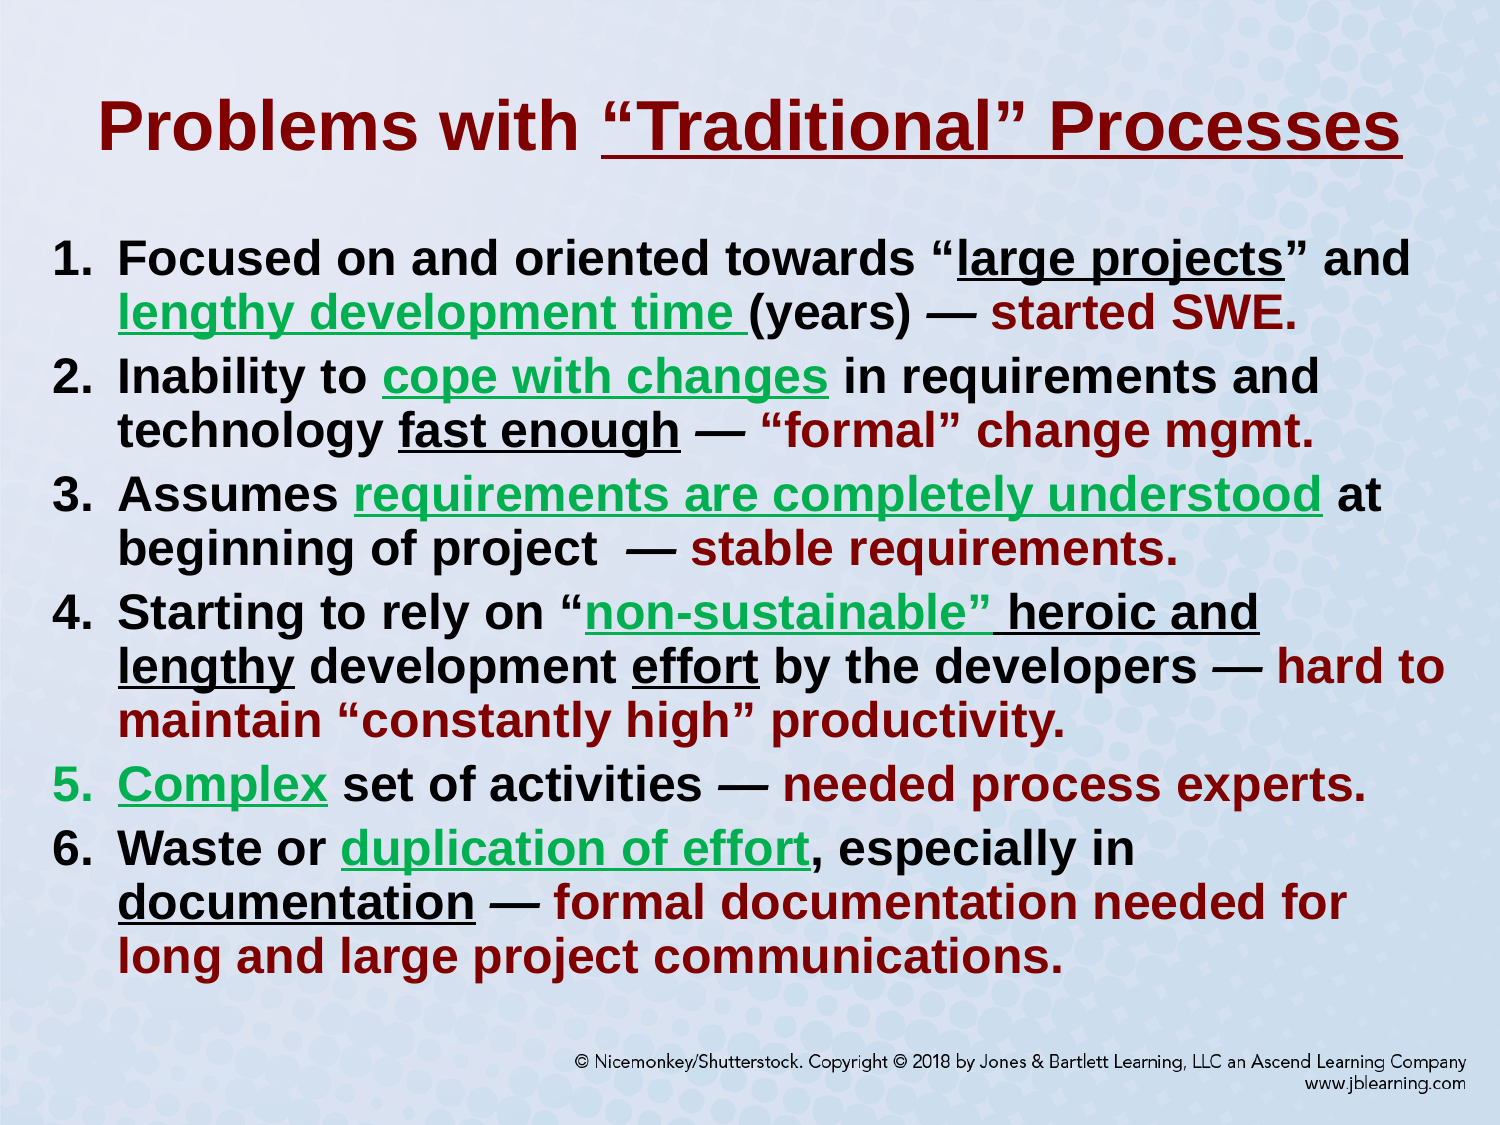

# Problems with “Traditional” Processes
Focused on and oriented towards “large projects” and lengthy development time (years) — started SWE.
Inability to cope with changes in requirements and technology fast enough — “formal” change mgmt.
Assumes requirements are completely understood at beginning of project  — stable requirements.
Starting to rely on “non-sustainable” heroic and lengthy development effort by the developers — hard to maintain “constantly high” productivity.
Complex set of activities — needed process experts.
Waste or duplication of effort, especially in documentation — formal documentation needed for long and large project communications.